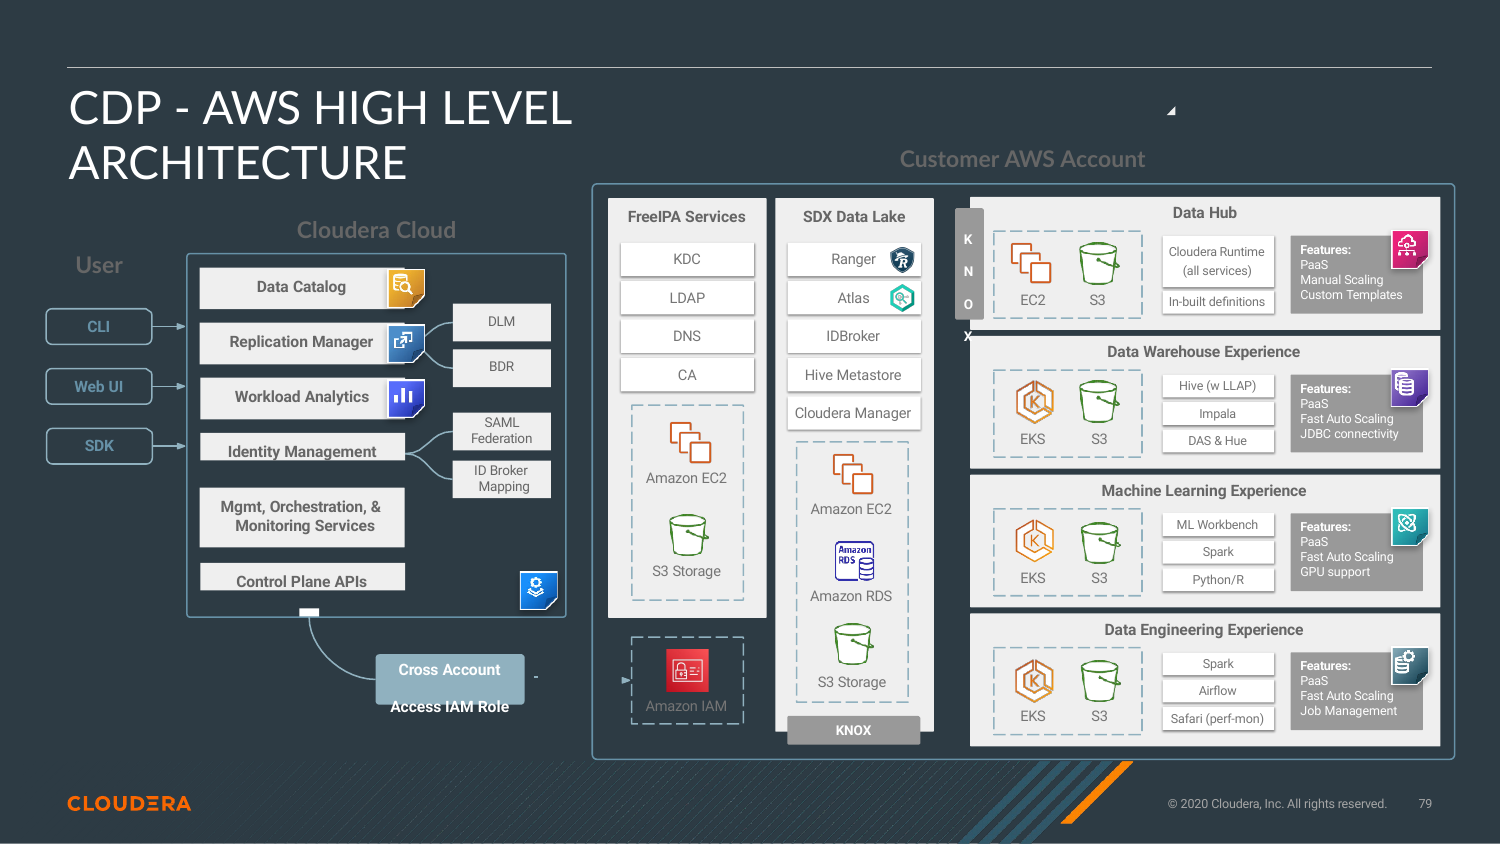

# CDP - AWS HIGH LEVEL ARCHITECTURE

Customer AWS Account

Data Hub
FreeIPA Services
SDX Data Lake

Cloudera Cloud

K  N  O  X

Cloudera Runtime  (all services)
Features:
PaaS
Manual Scaling  Custom Templates

KDC
Ranger
User

Data Catalog

LDAP
Atlas
EC2

S3
In-built deﬁnitions

DLM
CLI

DNS
IDBroker
Replication Manager

Data Warehouse Experience

BDR
CA
Hive Metastore

Web UI

Hive (w LLAP)

Features:
PaaS
Fast Auto Scaling  JDBC connectivity
Workload Analytics

Cloudera Manager
Impala
SAML
Federation

EKS
S3

DAS & Hue
Identity Management
SDK

ID Broker  Mapping

Amazon EC2
Machine Learning Experience

Mgmt, Orchestration, &  Monitoring Services
Amazon EC2

ML Workbench
Features:
PaaS
Fast Auto Scaling  GPU support

Spark
S3 Storage
Control Plane APIs

EKS
S3
Python/R
Amazon RDS
Data Engineering Experience

Spark

Features:
PaaS
Fast Auto Scaling  Job Management
Cross Account
Access IAM Role
S3 Storage

Airﬂow
Amazon IAM
EKS

S3
Safari (perf-mon)
KNOX
© 2020 Cloudera, Inc. All rights reserved.
79